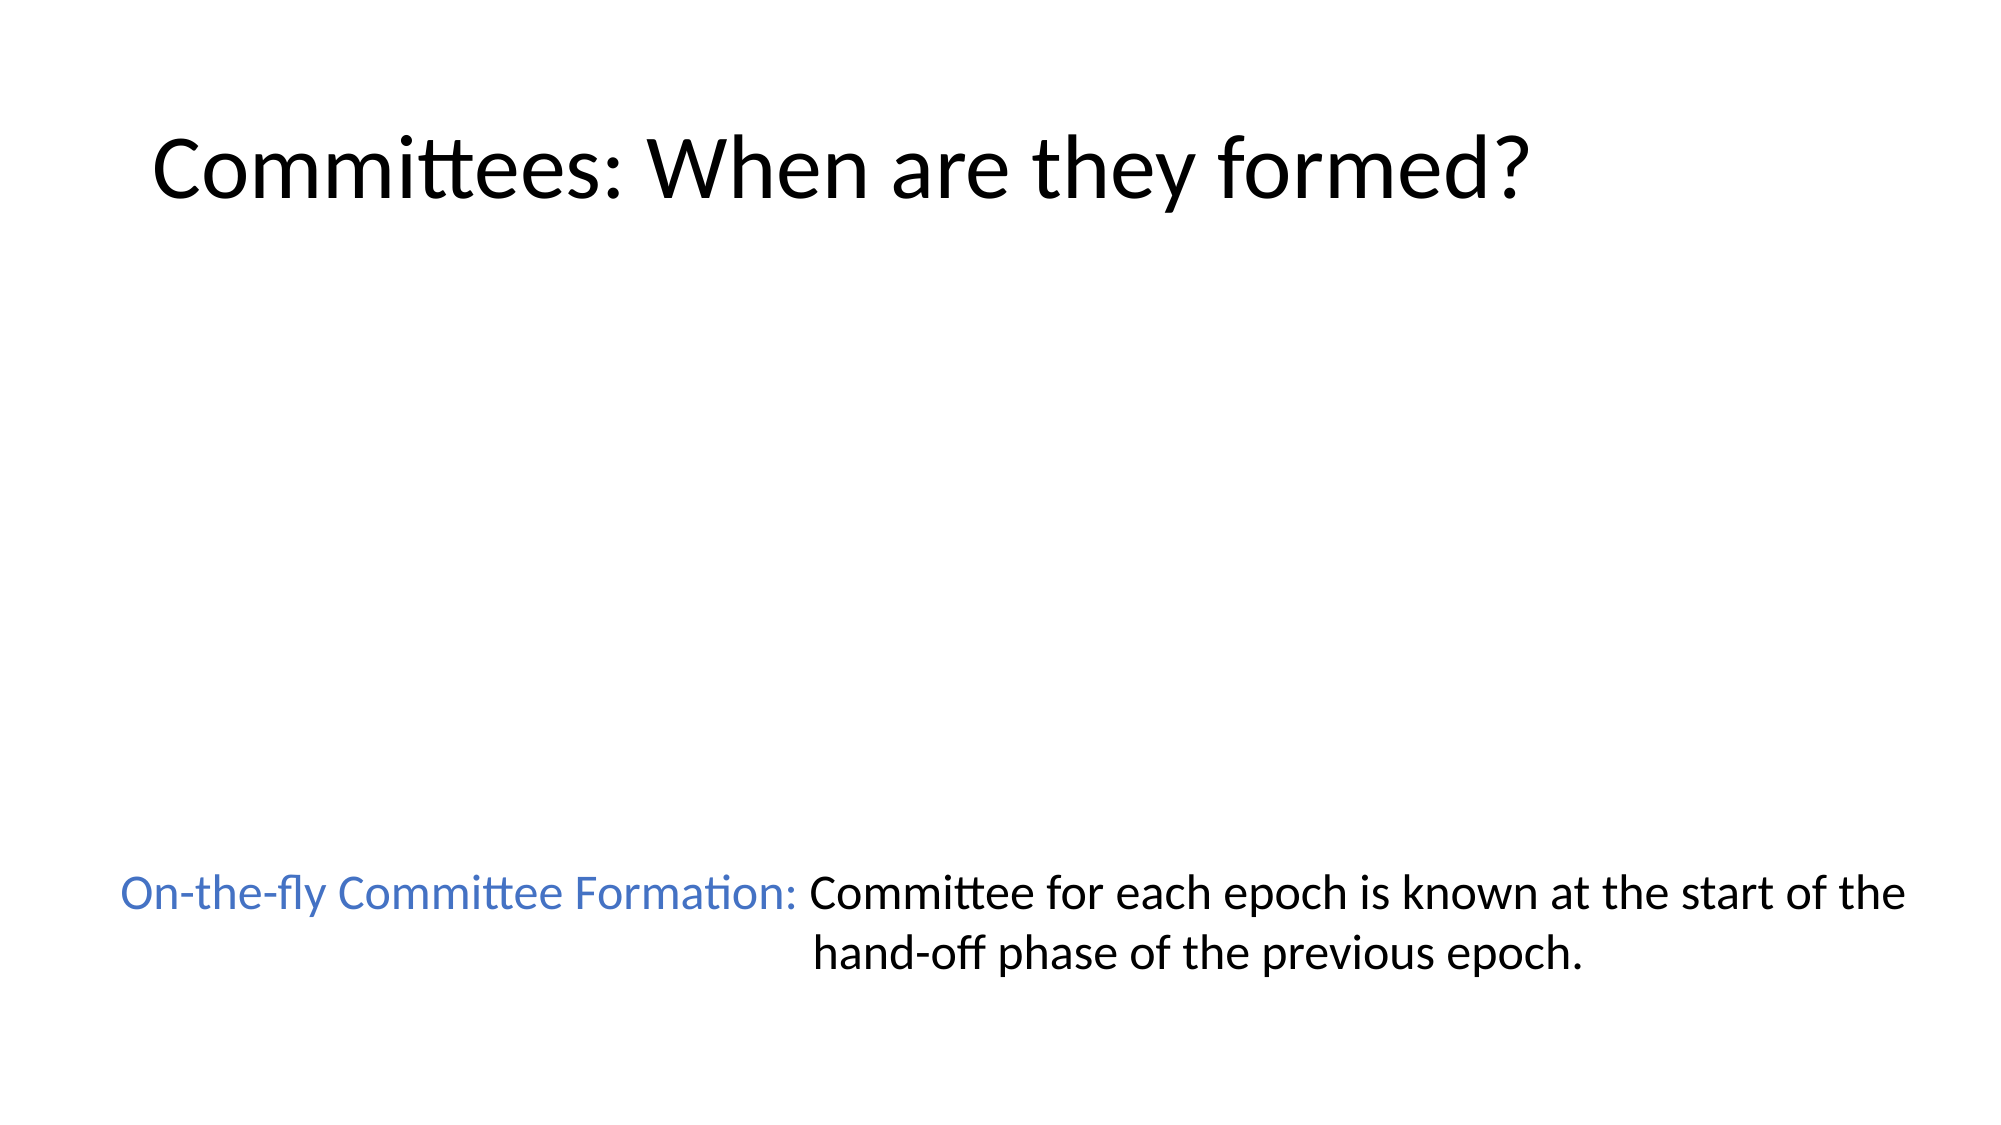

# Committees: When are they formed?
On-the-fly Committee Formation: Committee for each epoch is known at the start of the 			     hand-off phase of the previous epoch.